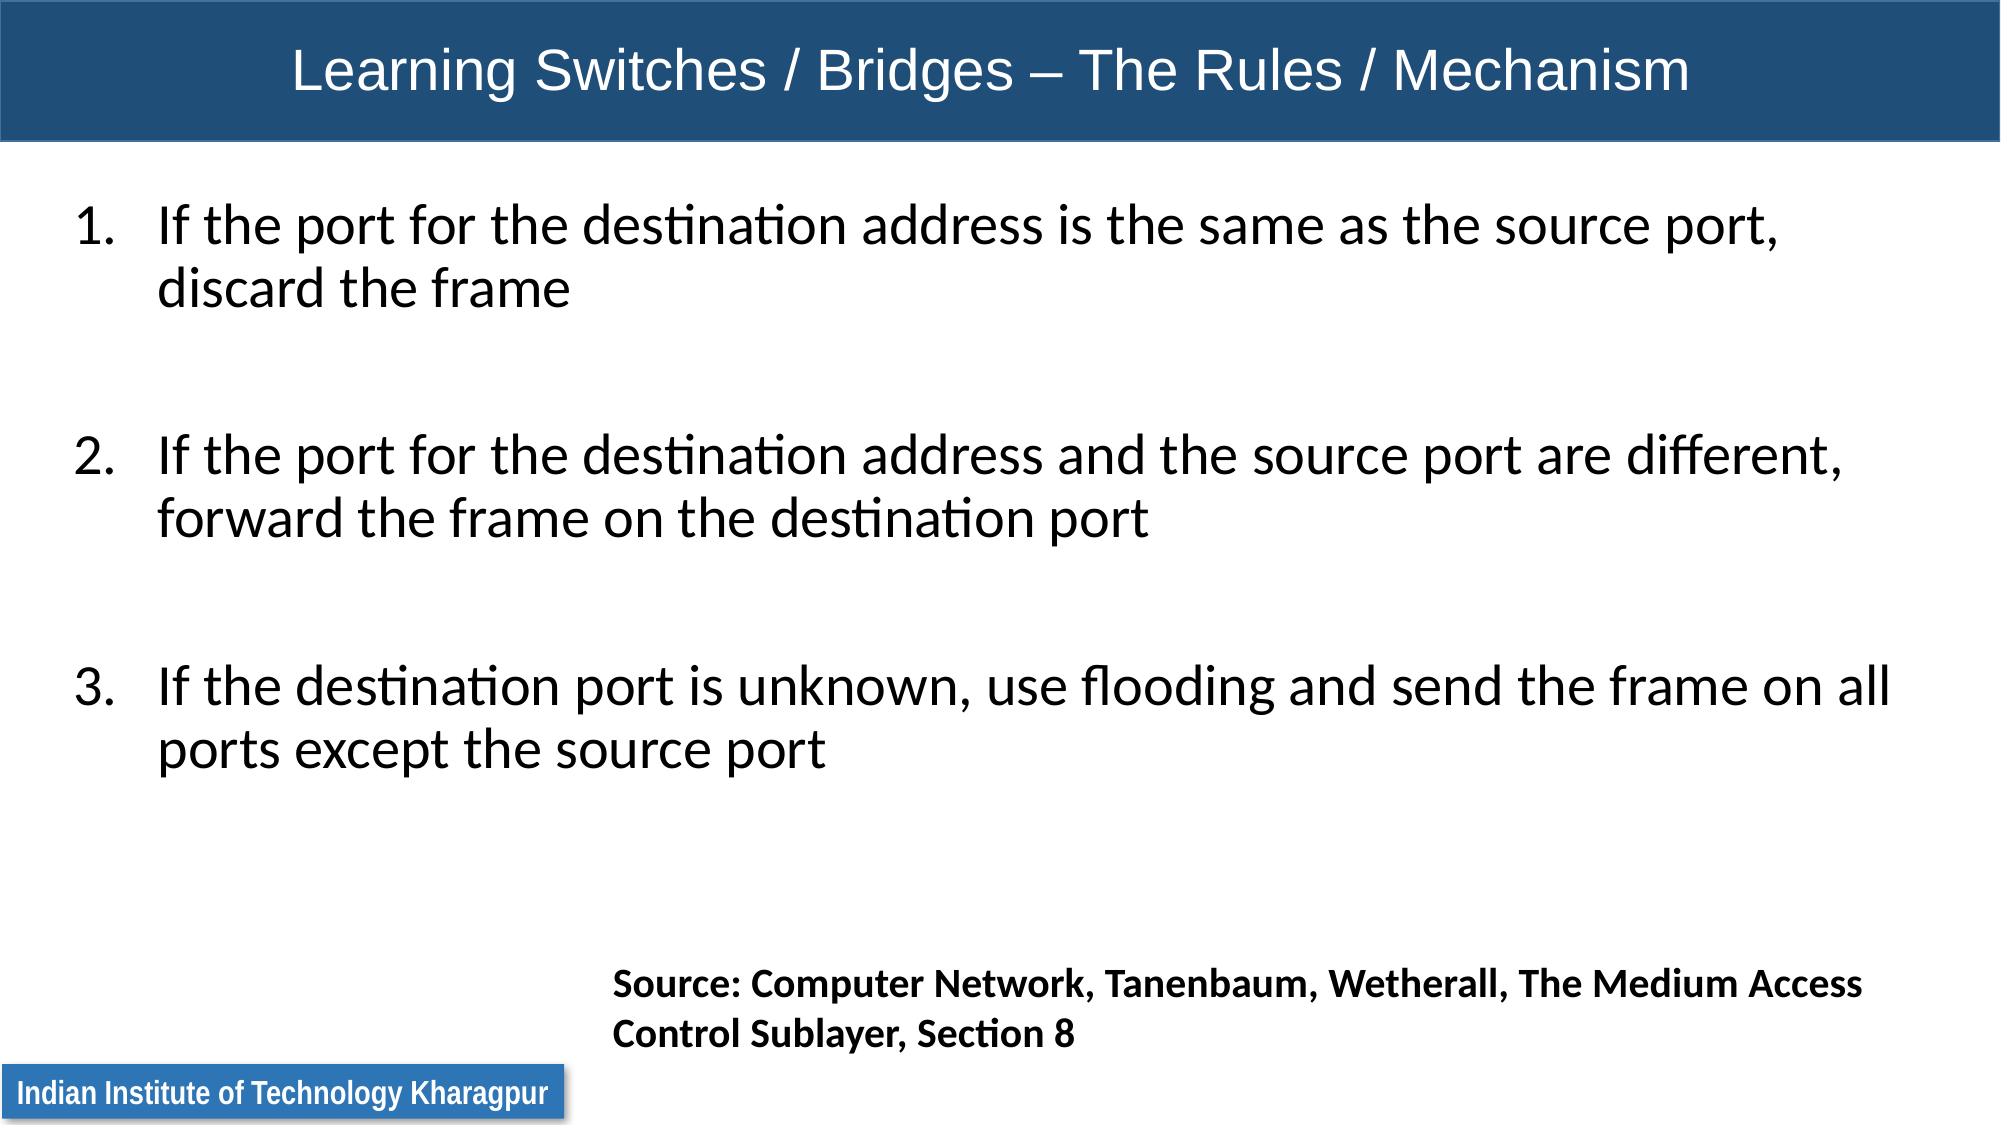

# Learning Switches / Bridges – The Rules / Mechanism
If the port for the destination address is the same as the source port, discard the frame

If the port for the destination address and the source port are different, forward the frame on the destination port

If the destination port is unknown, use flooding and send the frame on all ports except the source port
Source: Computer Network, Tanenbaum, Wetherall, The Medium Access Control Sublayer, Section 8